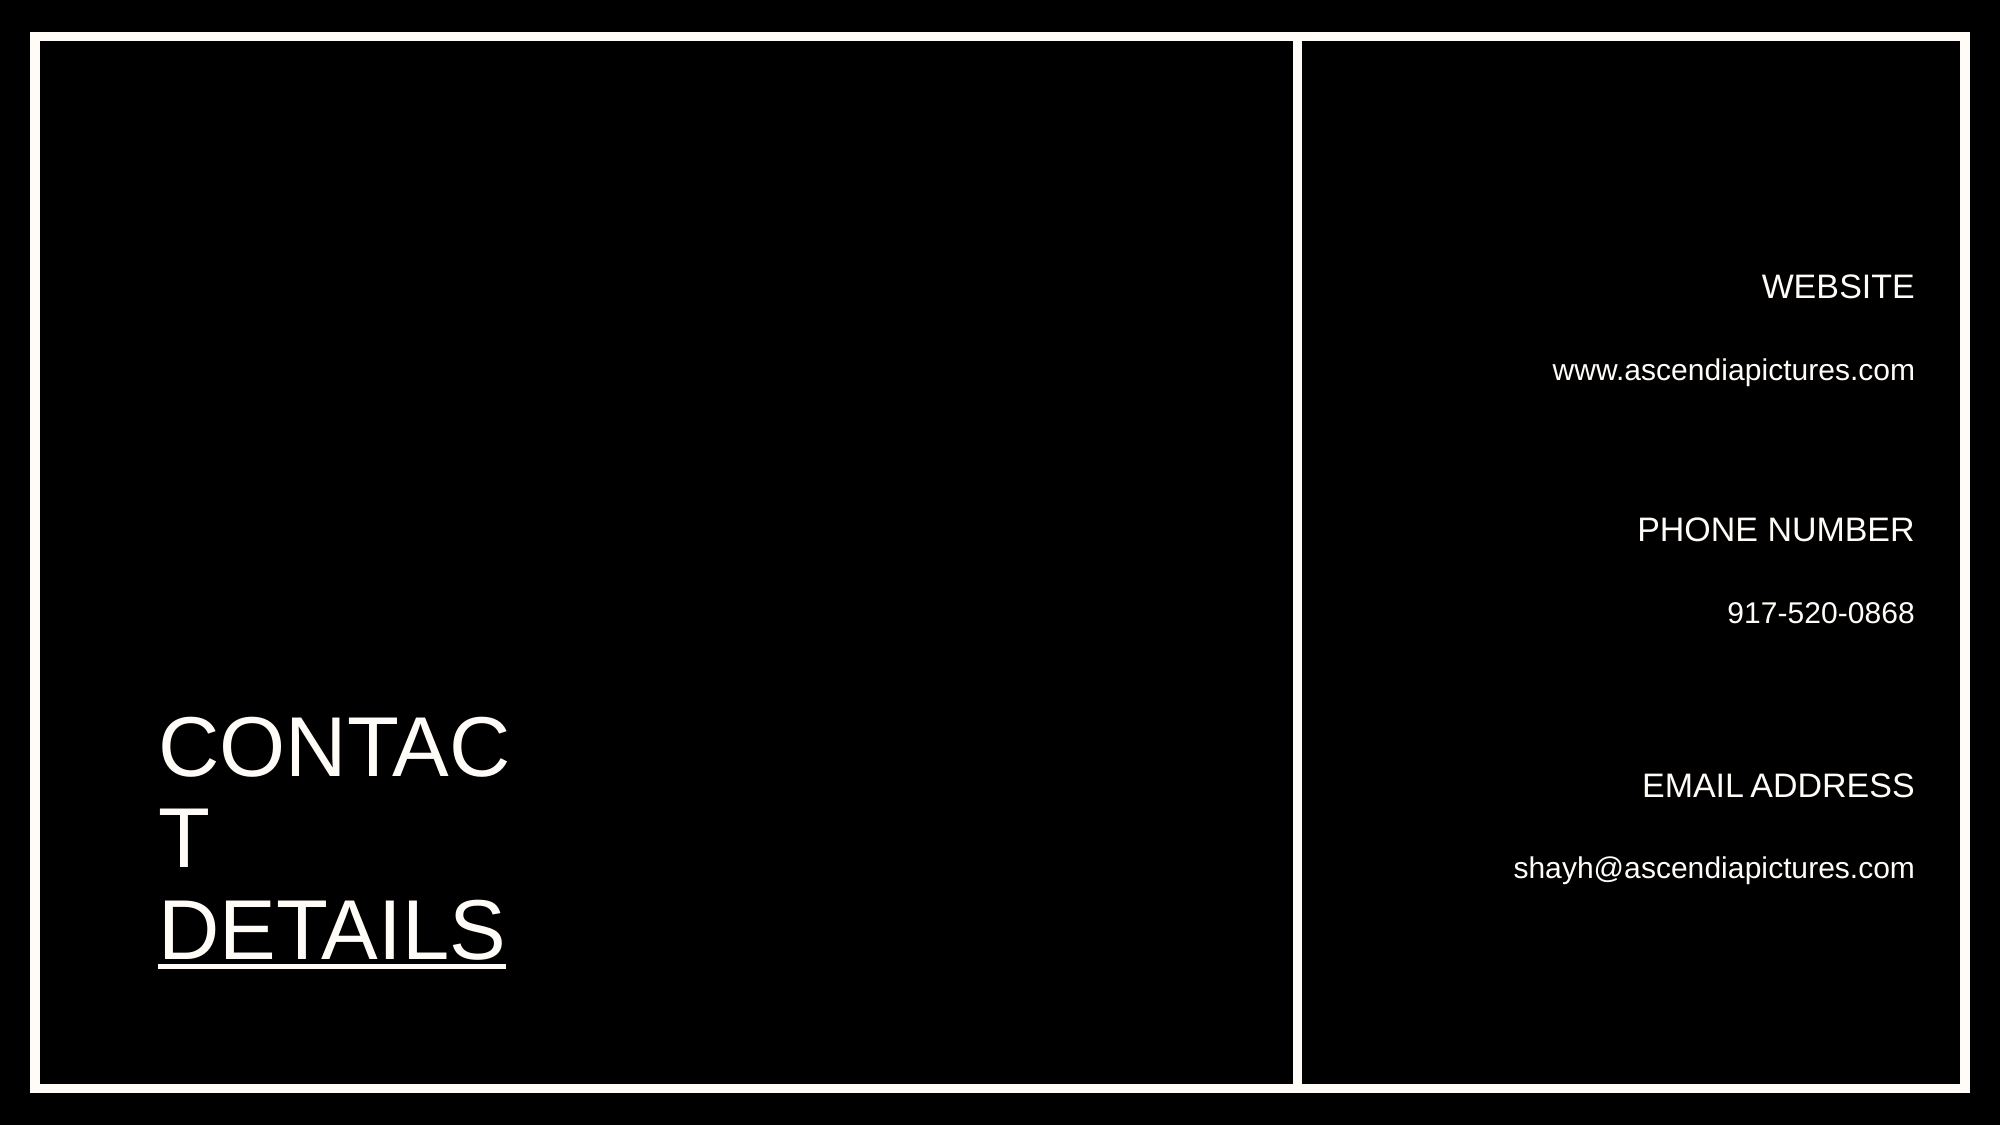

WEBSITE
www.ascendiapictures.com

PHONE NUMBER
917-520-0868

EMAIL ADDRESS
shayh@ascendiapictures.com
# CONTACT DETAILS